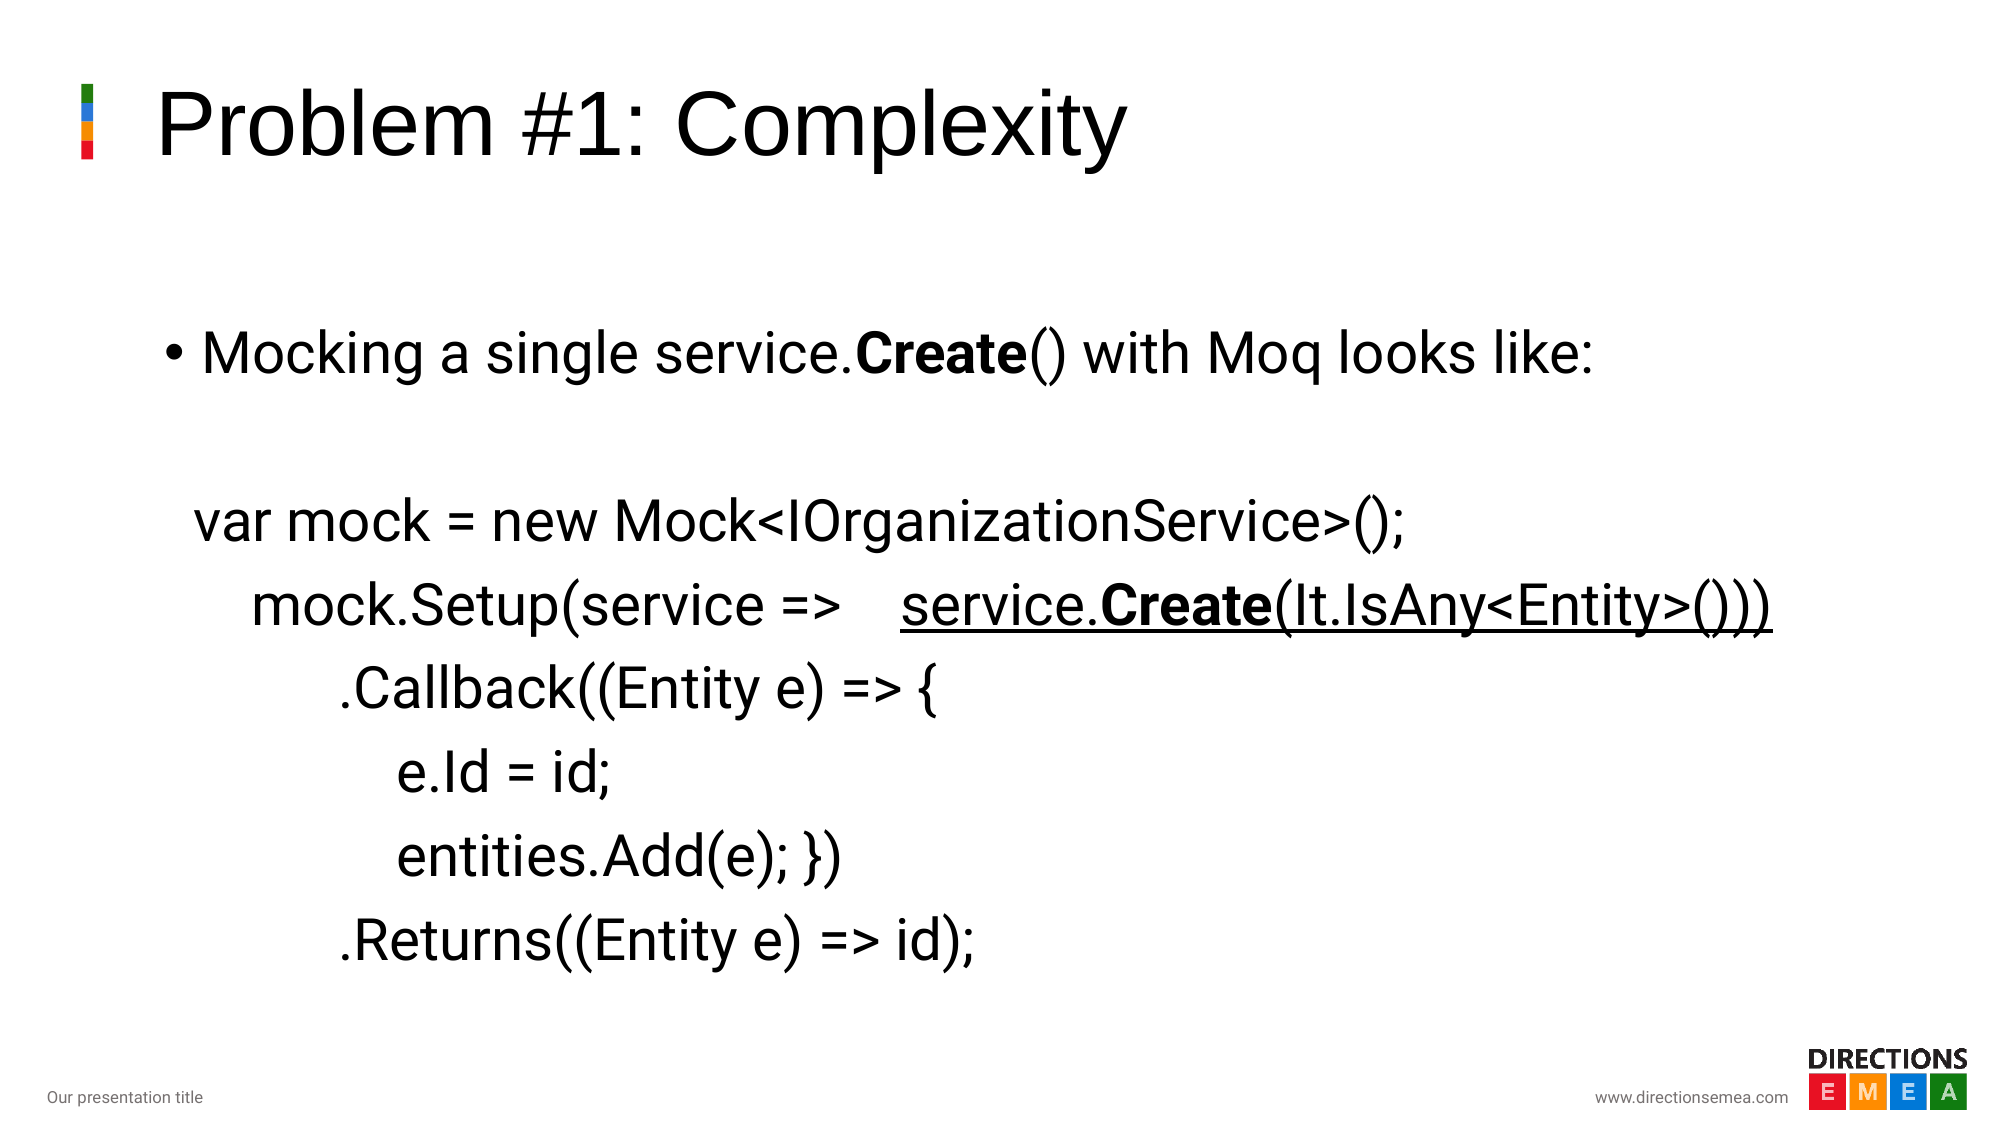

# Problem #1: Complexity
Mocking a single service.Create() with Moq looks like:

  var mock = new Mock<IOrganizationService>();
      mock.Setup(service =>    service.Create(It.IsAny<Entity>()))
            .Callback((Entity e) => {
                e.Id = id;
                entities.Add(e); })
            .Returns((Entity e) => id);